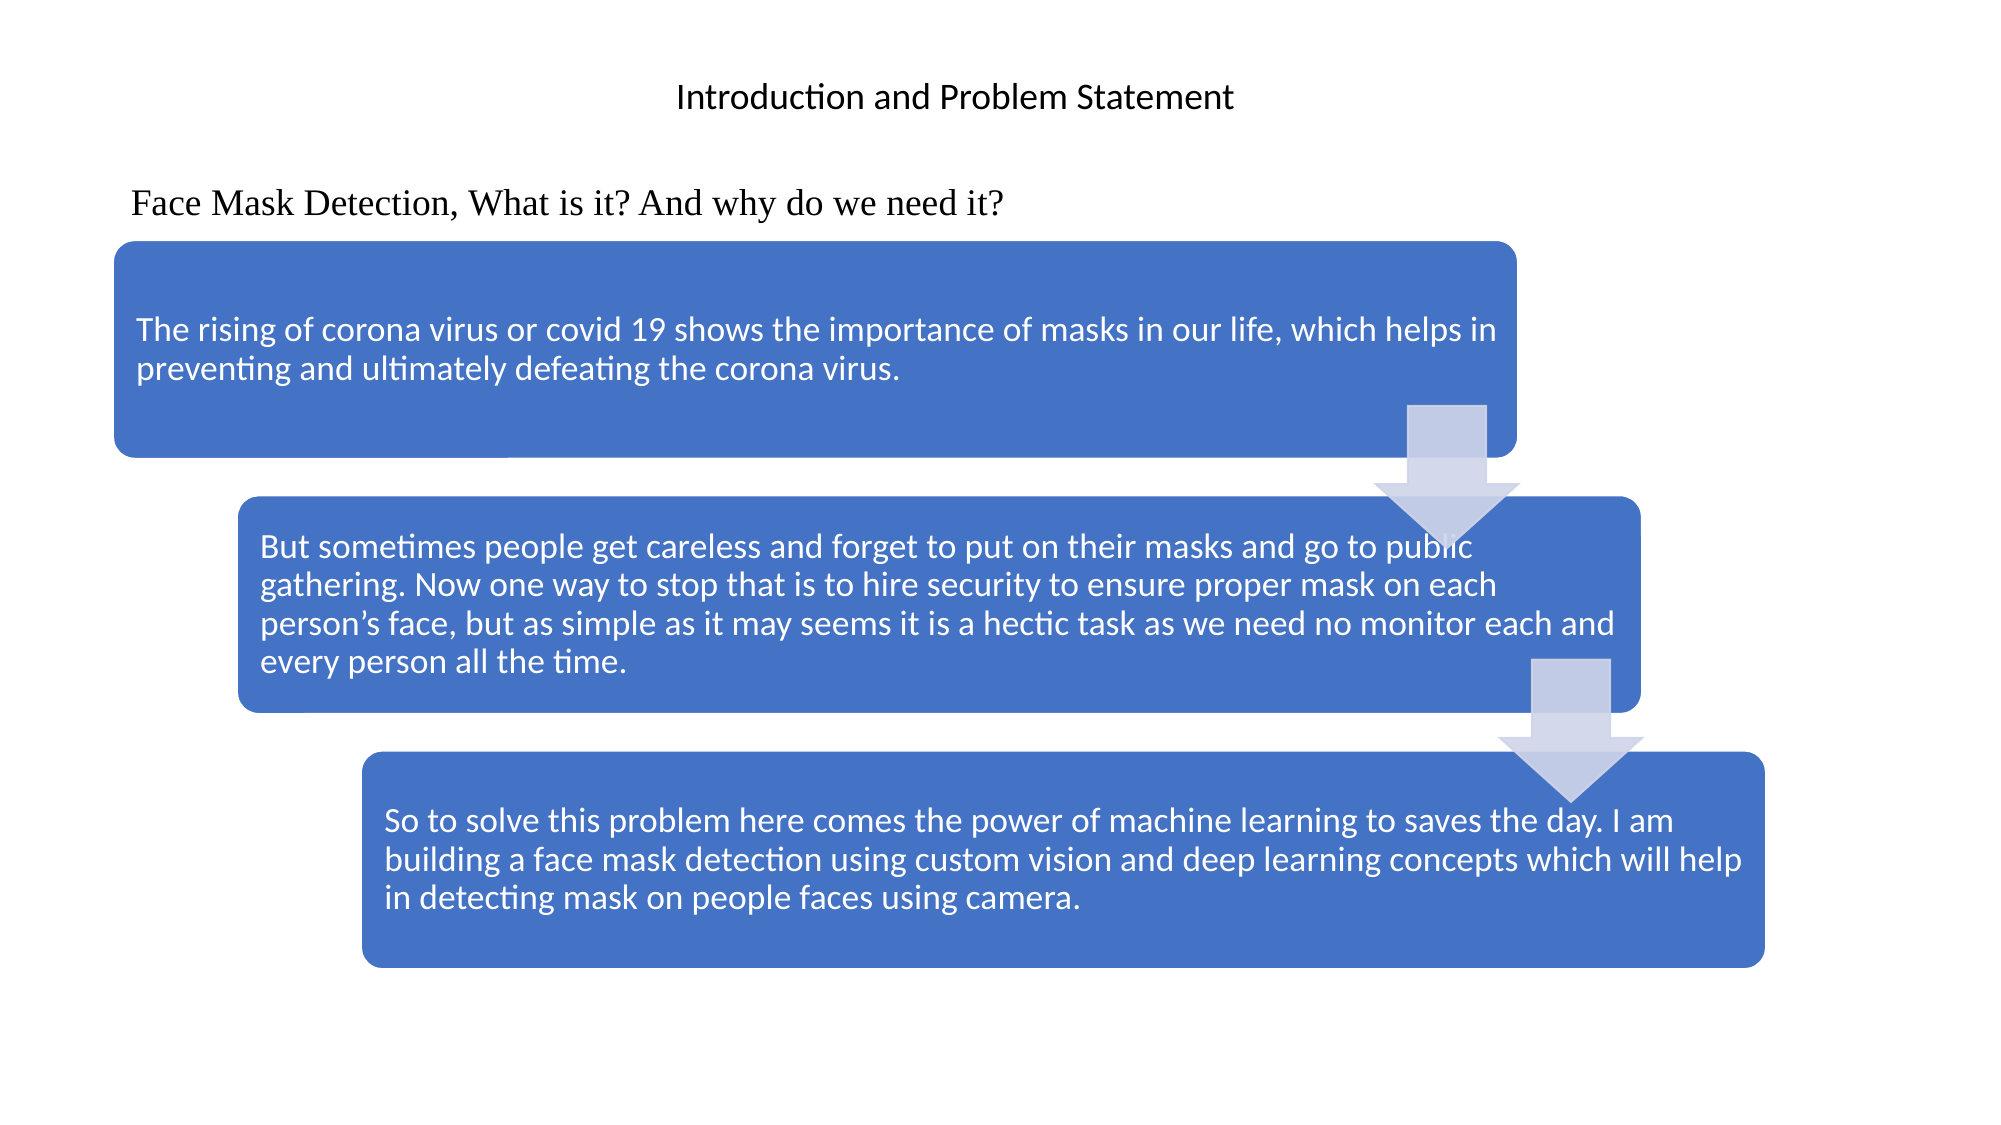

Introduction and Problem Statement

Face Mask Detection, What is it? And why do we need it?

The rising of corona virus or covid 19 shows the importance of masks in our life, which helps in preventing and ultimately defeating the corona virus.
But sometimes people get careless and forget to put on their masks and go to public gathering. Now one way to stop that is to hire security to ensure proper mask on each person’s face, but as simple as it may seems it is a hectic task as we need no monitor each and every person all the time.
So to solve this problem here comes the power of machine learning to saves the day. I am building a face mask detection using custom vision and deep learning concepts which will help in detecting mask on people faces using camera.